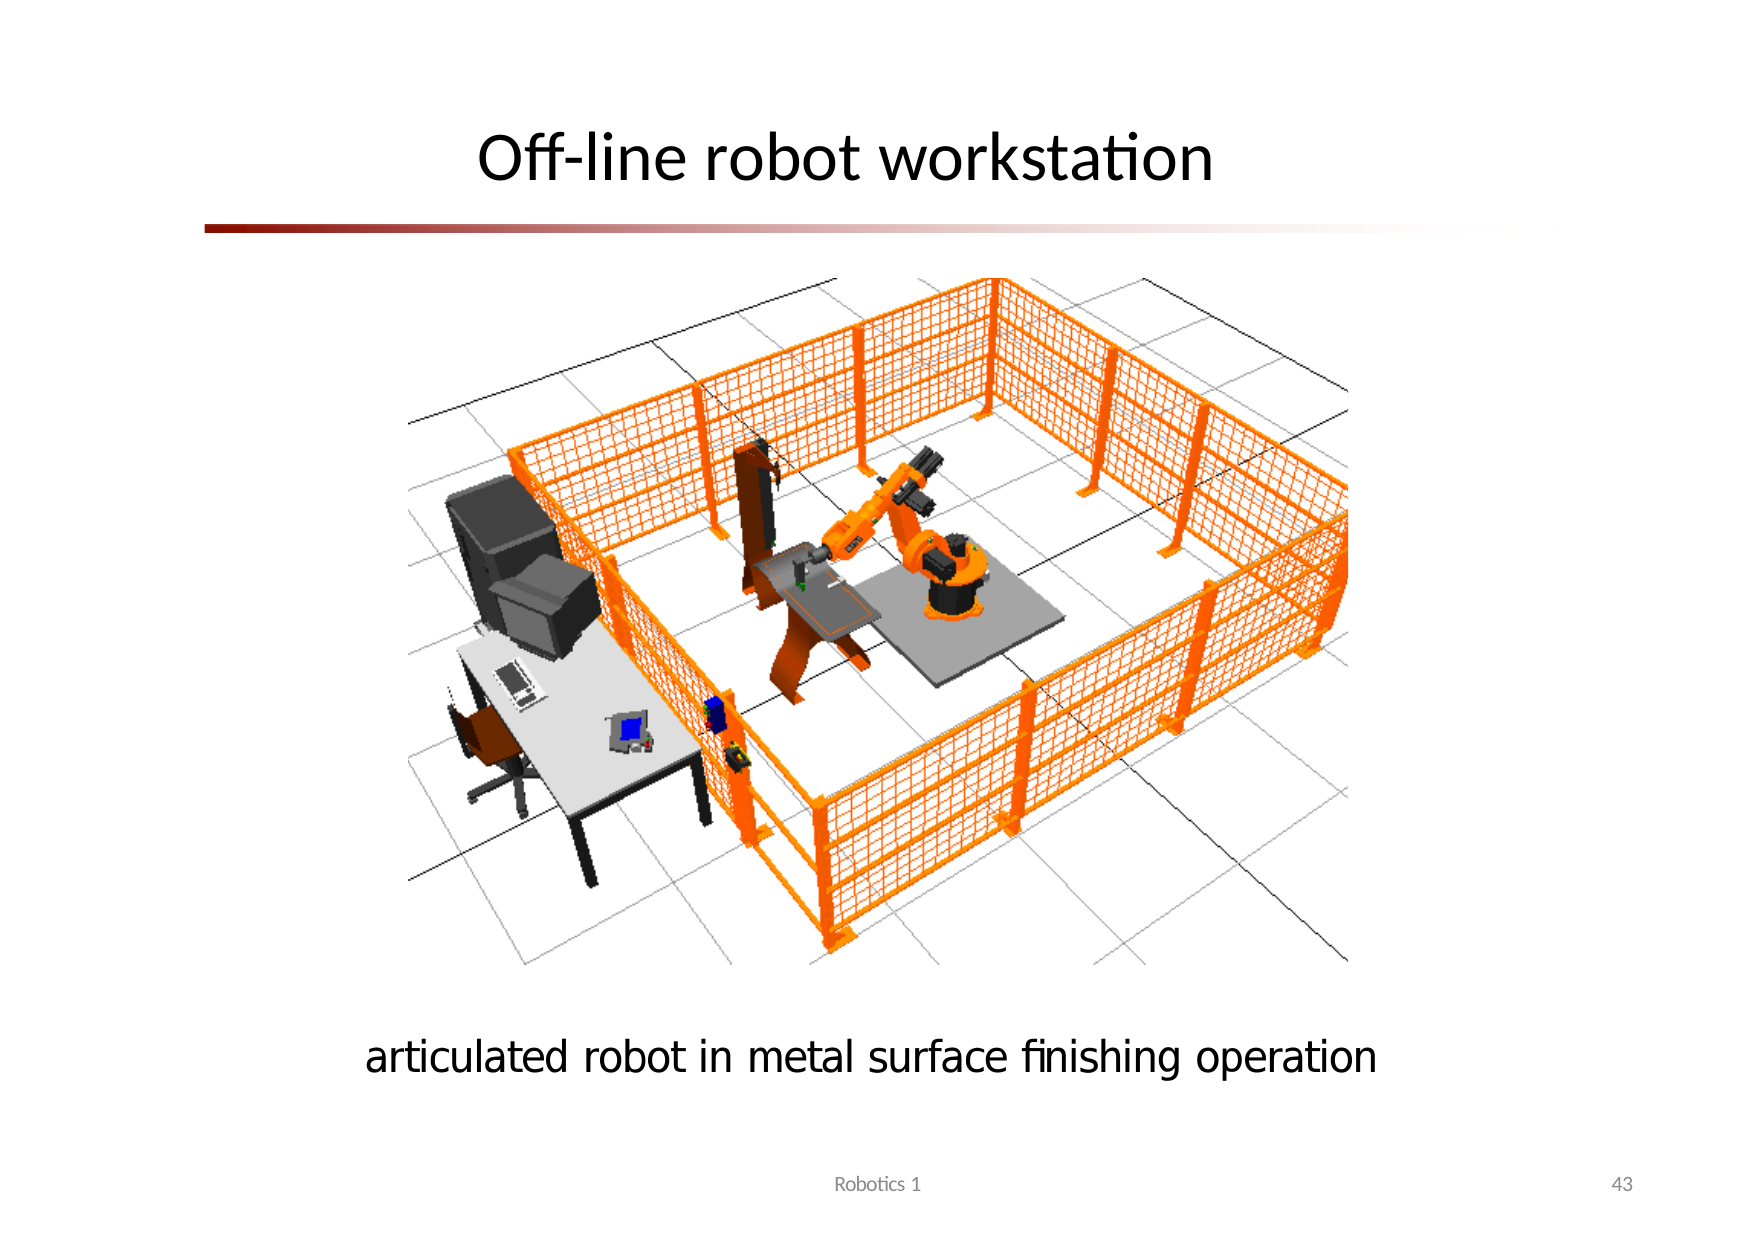

# Off-line robot workstation

articulated robot in metal surface finishing operation
Robotics 1
43